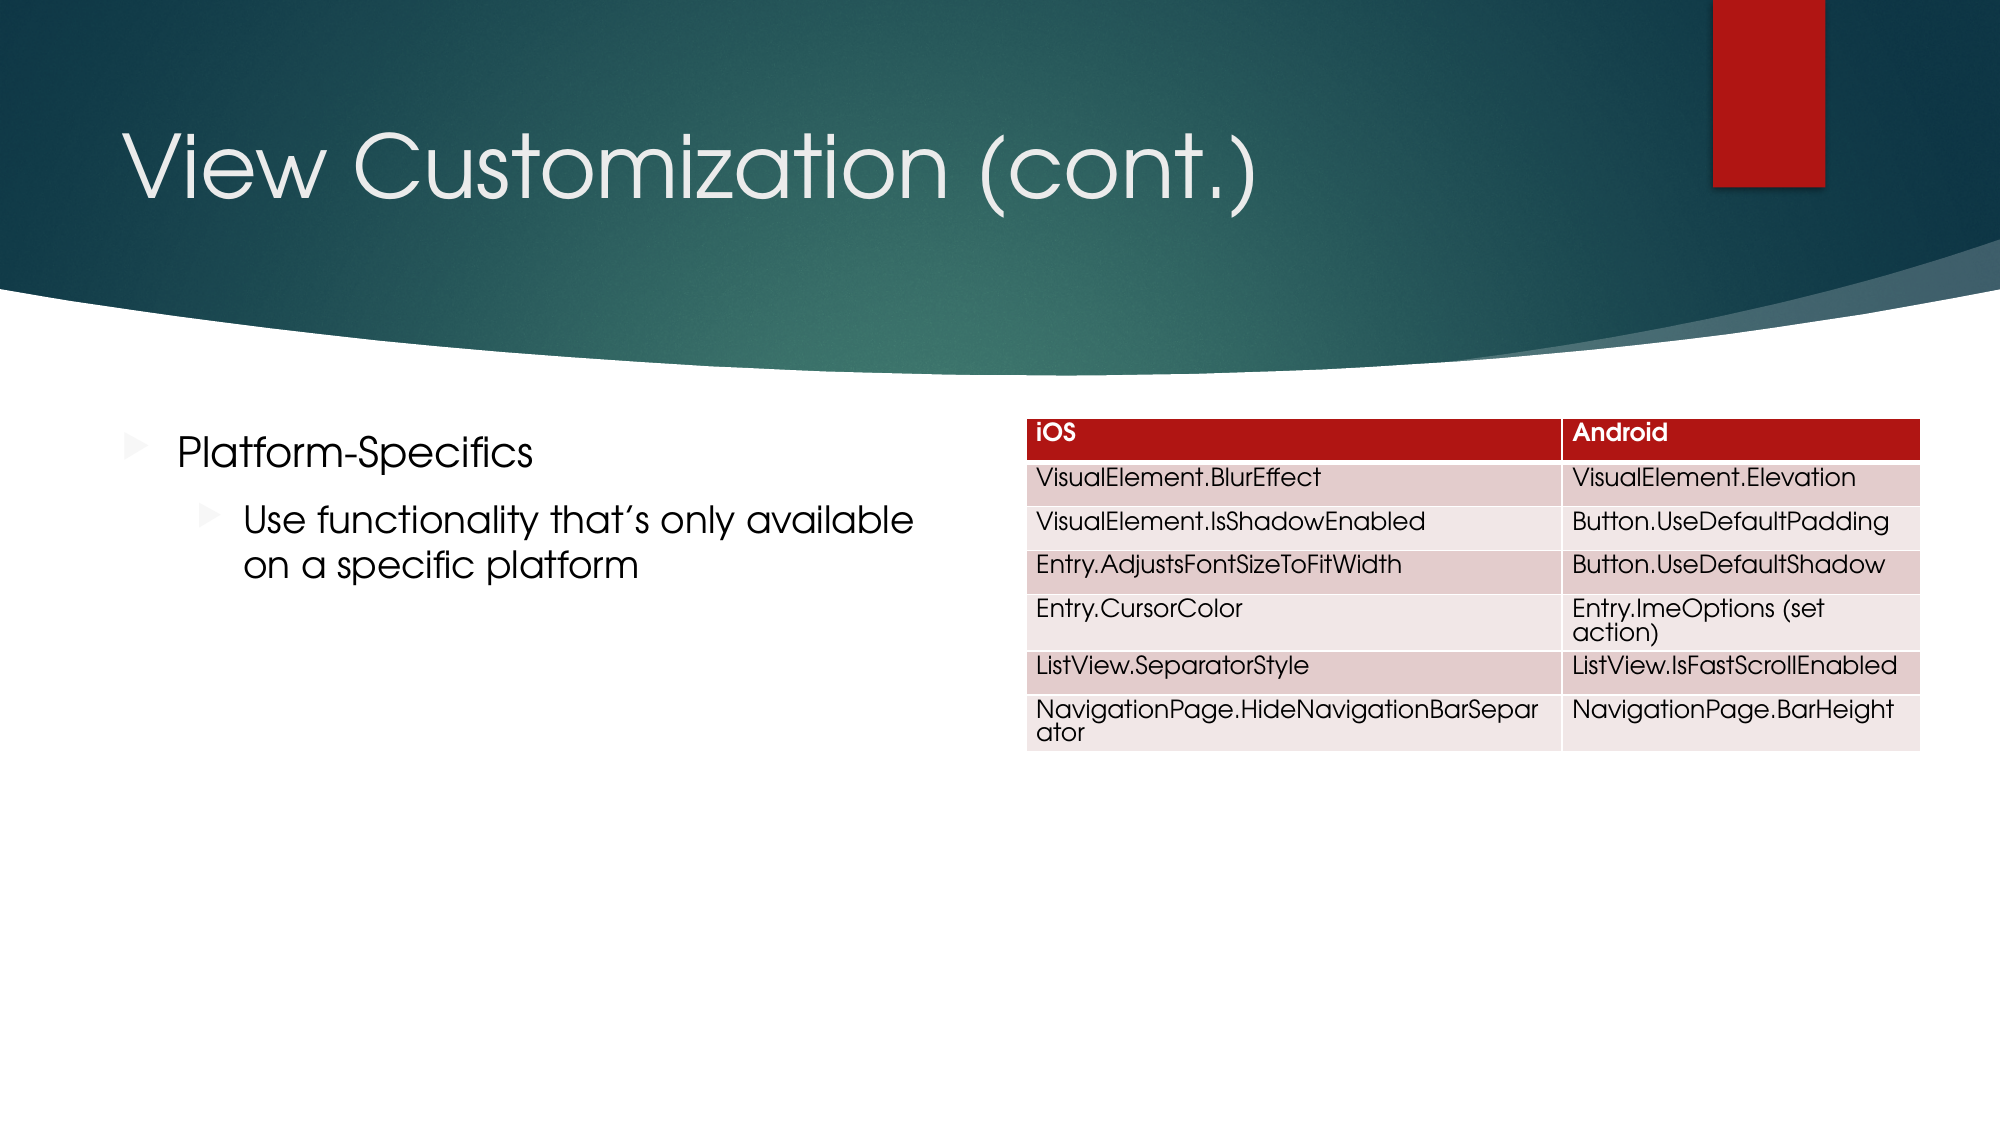

# View Customization (cont.)

Platform-Specifics
Use functionality that’s only available on a specific platform
| iOS | Android |
| --- | --- |
| VisualElement.BlurEffect | VisualElement.Elevation |
| VisualElement.IsShadowEnabled | Button.UseDefaultPadding |
| Entry.AdjustsFontSizeToFitWidth | Button.UseDefaultShadow |
| Entry.CursorColor | Entry.ImeOptions (set action) |
| ListView.SeparatorStyle | ListView.IsFastScrollEnabled |
| NavigationPage.HideNavigationBarSeparator | NavigationPage.BarHeight |